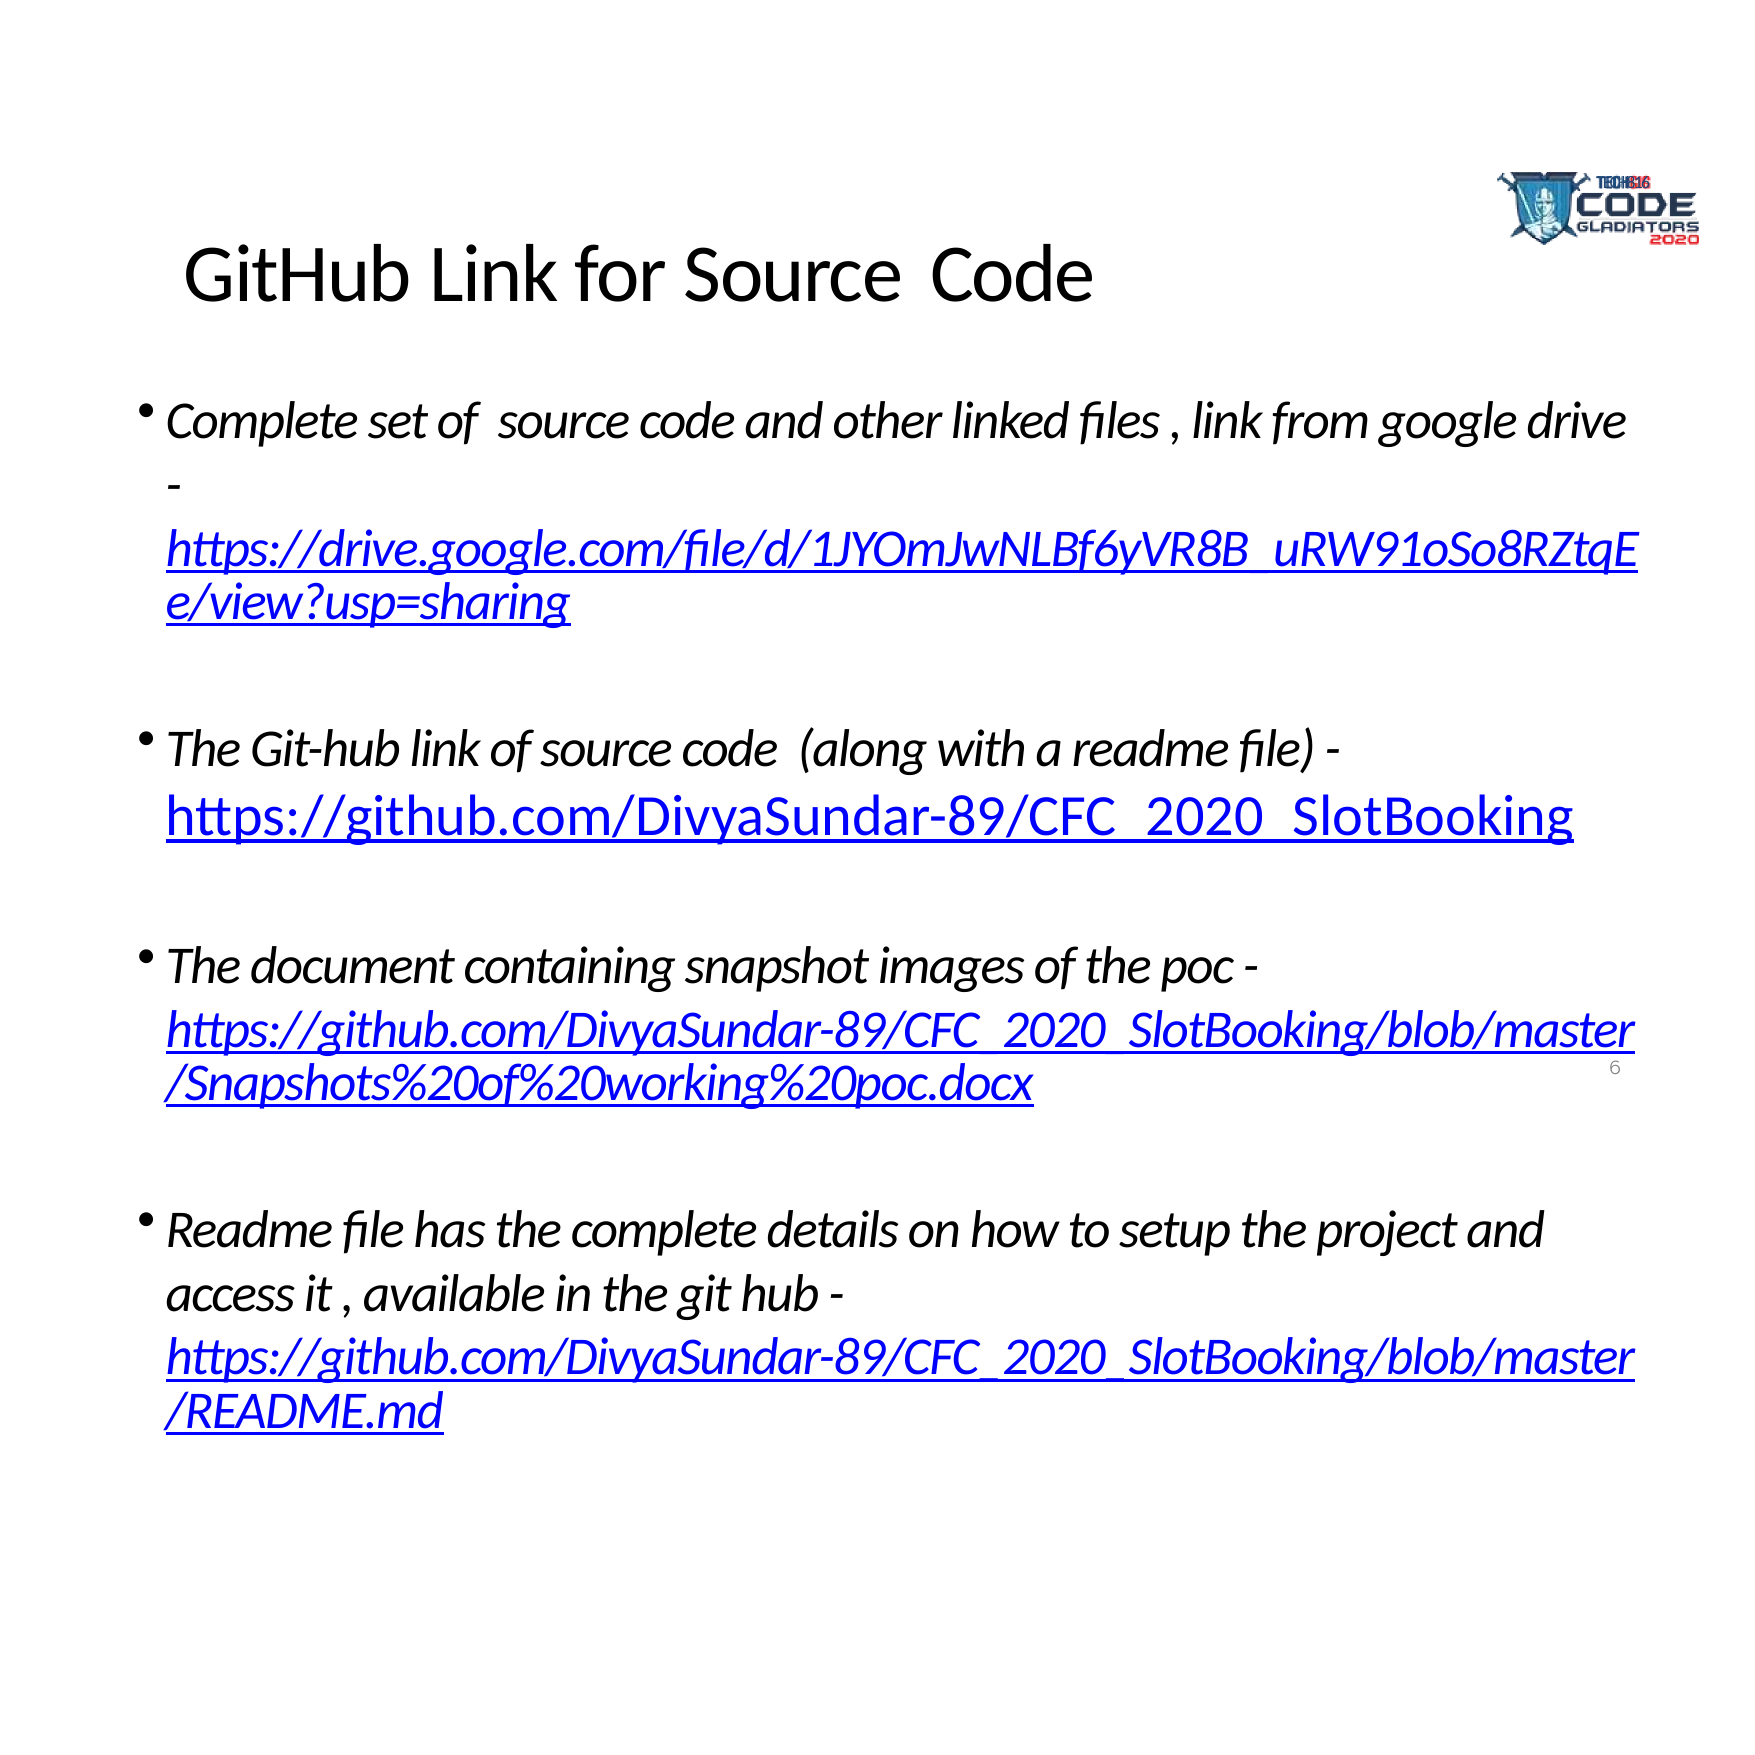

TECH816
# GitHub Link for Source Code
Complete set of  source code and other linked files , link from google drive  - https://drive.google.com/file/d/1JYOmJwNLBf6yVR8B_uRW91oSo8RZtqEe/view?usp=sharing

The Git-hub link of source code  (along with a readme file) -  https://github.com/DivyaSundar-89/CFC_2020_SlotBooking

The document containing snapshot images of the poc - https://github.com/DivyaSundar-89/CFC_2020_SlotBooking/blob/master/Snapshots%20of%20working%20poc.docx

Readme file has the complete details on how to setup the project and access it , available in the git hub - https://github.com/DivyaSundar-89/CFC_2020_SlotBooking/blob/master/README.md

6